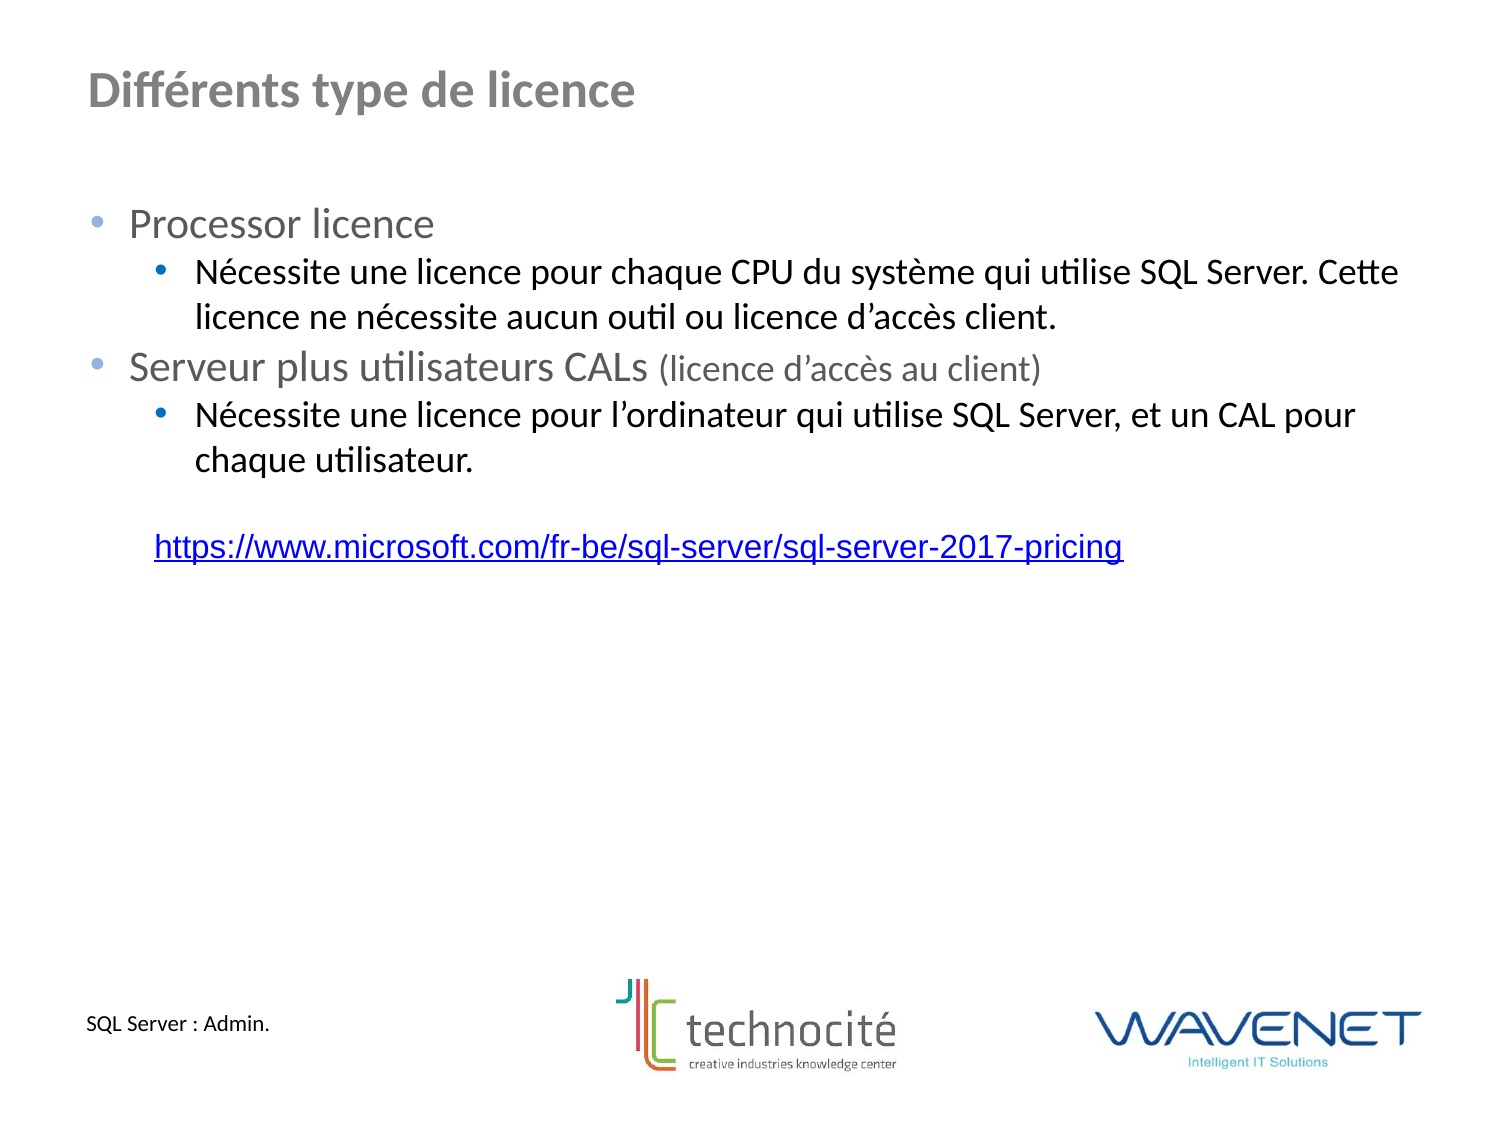

Différents type de licence
Processor licence
Nécessite une licence pour chaque CPU du système qui utilise SQL Server. Cette licence ne nécessite aucun outil ou licence d’accès client.
Serveur plus utilisateurs CALs (licence d’accès au client)
Nécessite une licence pour l’ordinateur qui utilise SQL Server, et un CAL pour chaque utilisateur.

https://www.microsoft.com/fr-be/sql-server/sql-server-2017-pricing
SQL Server : Admin.